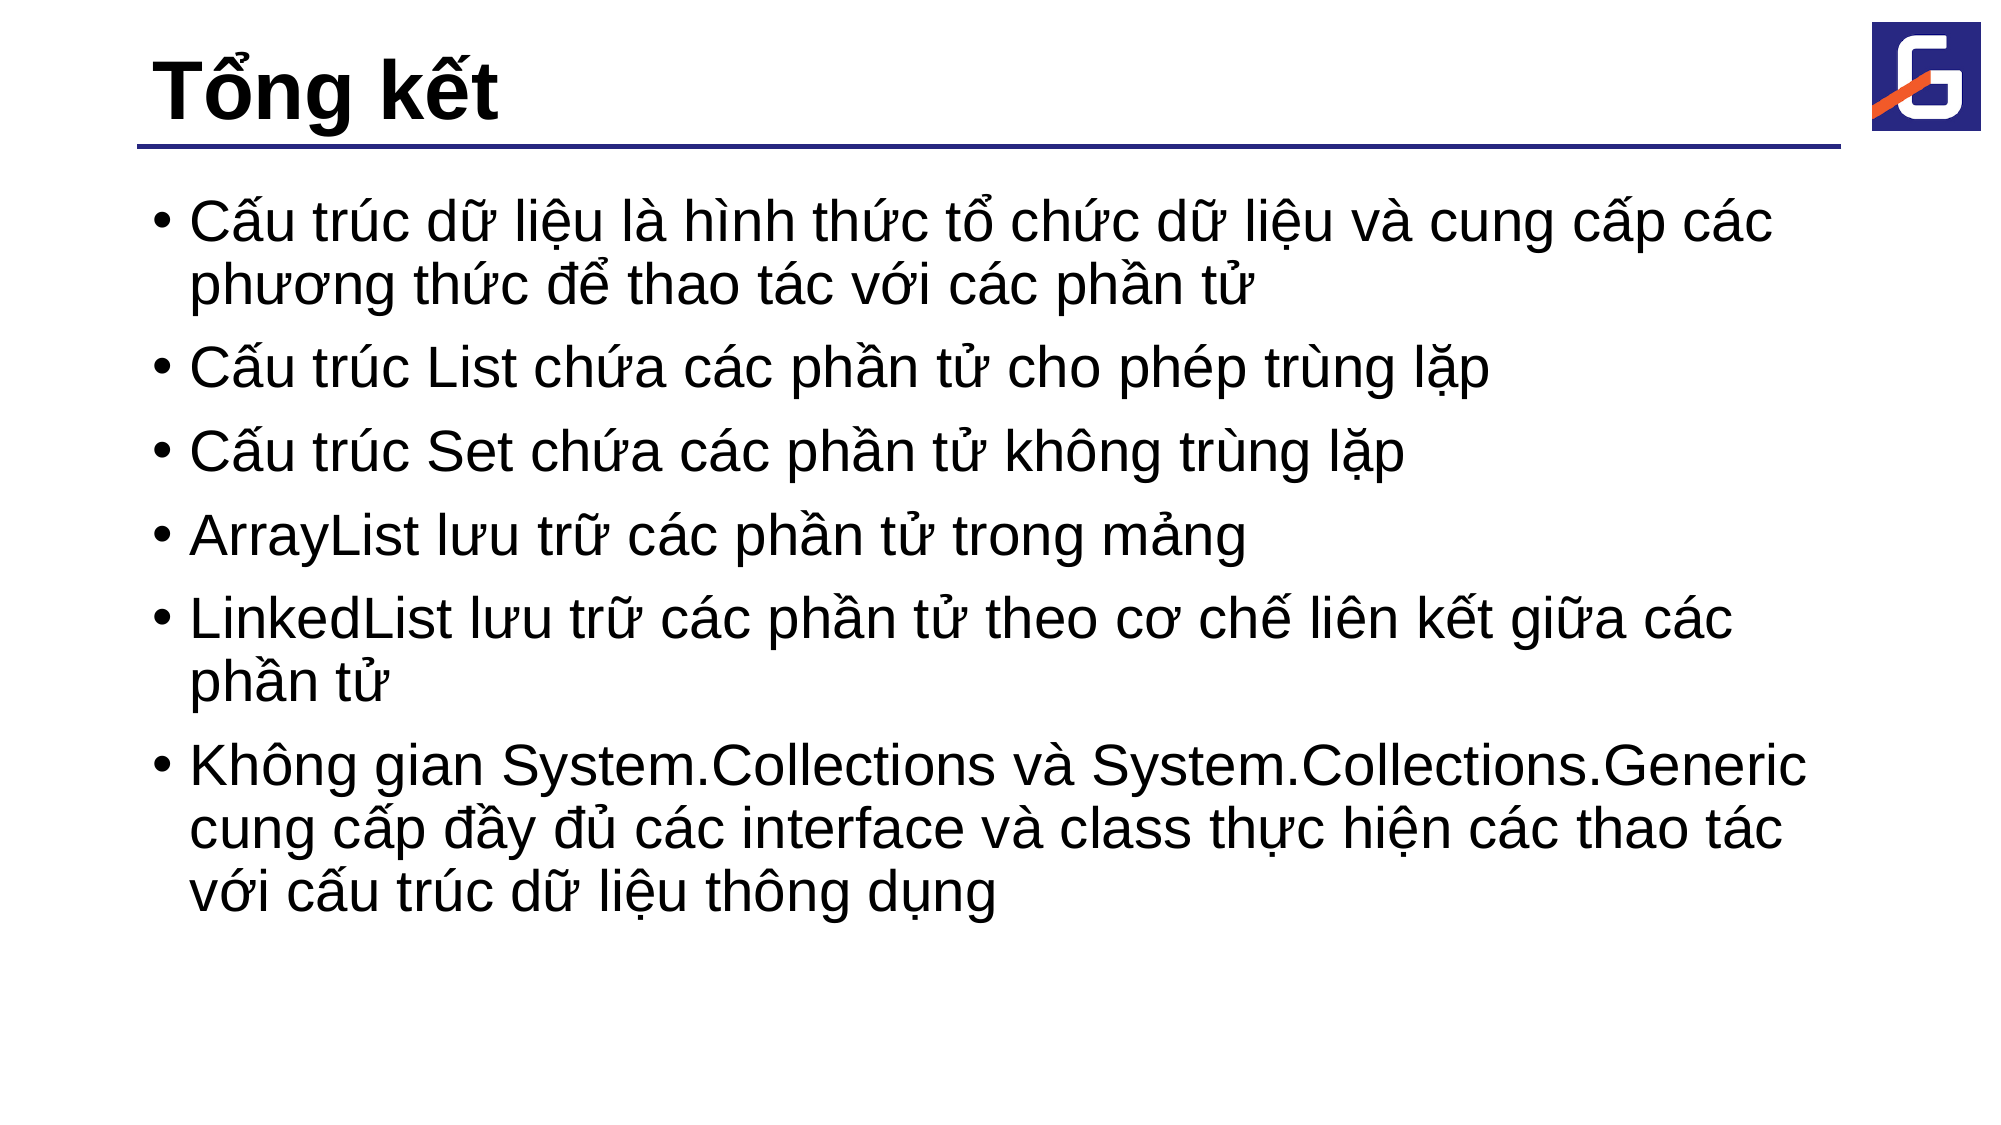

# Tổng kết
Cấu trúc dữ liệu là hình thức tổ chức dữ liệu và cung cấp các phương thức để thao tác với các phần tử
Cấu trúc List chứa các phần tử cho phép trùng lặp
Cấu trúc Set chứa các phần tử không trùng lặp
ArrayList lưu trữ các phần tử trong mảng
LinkedList lưu trữ các phần tử theo cơ chế liên kết giữa các phần tử
Không gian System.Collections và System.Collections.Generic cung cấp đầy đủ các interface và class thực hiện các thao tác với cấu trúc dữ liệu thông dụng